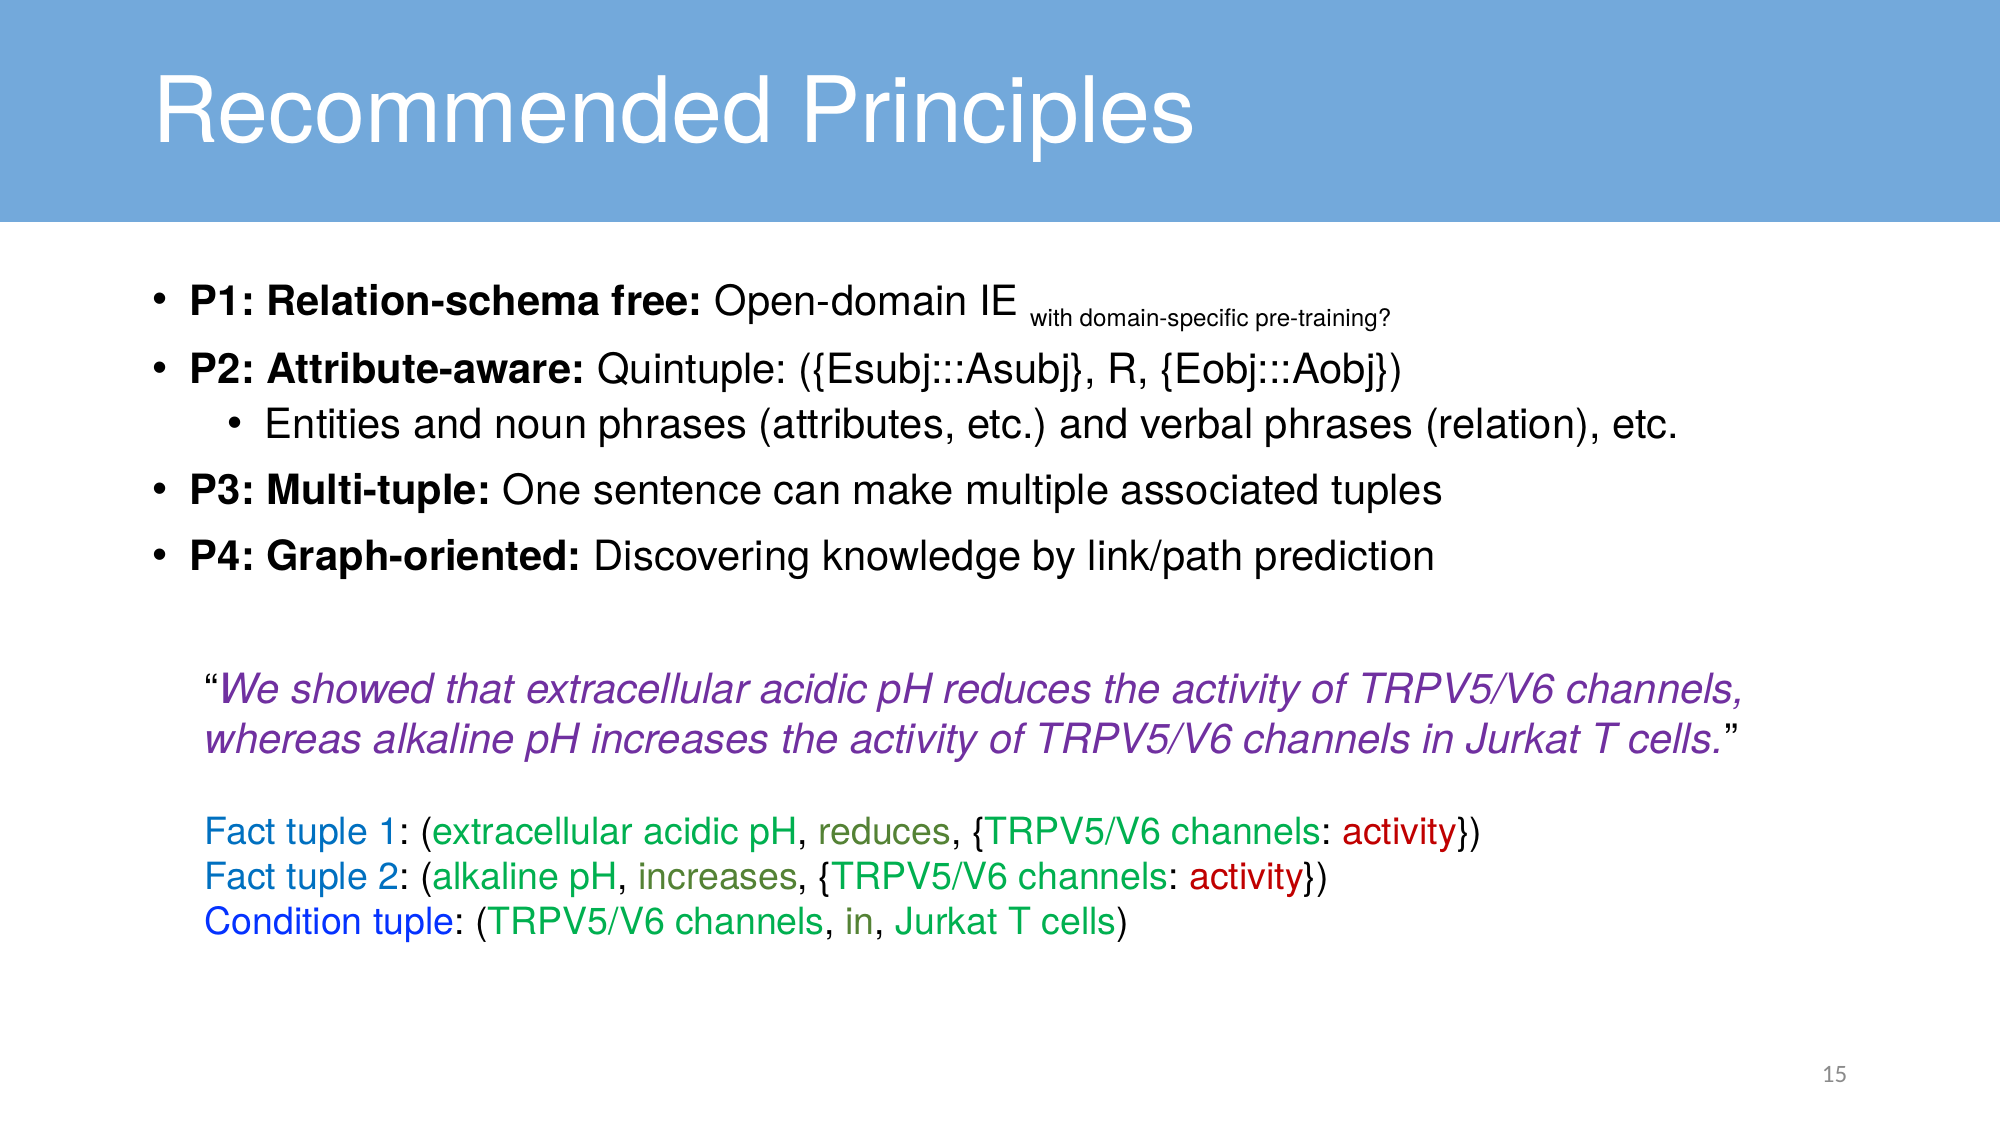

# Recommended Principles
P1: Relation-schema free: Open-domain IE with domain-specific pre-training?
P2: Attribute-aware: Quintuple: ({Esubj:::Asubj}, R, {Eobj:::Aobj})
Entities and noun phrases (attributes, etc.) and verbal phrases (relation), etc.
P3: Multi-tuple: One sentence can make multiple associated tuples
P4: Graph-oriented: Discovering knowledge by link/path prediction

“We showed that extracellular acidic pH reduces the activity of TRPV5/V6 channels, whereas alkaline pH increases the activity of TRPV5/V6 channels in Jurkat T cells.”

Fact tuple 1: (extracellular acidic pH, reduces, {TRPV5/V6 channels: activity})
Fact tuple 2: (alkaline pH, increases, {TRPV5/V6 channels: activity})
Condition tuple: (TRPV5/V6 channels, in, Jurkat T cells)
15